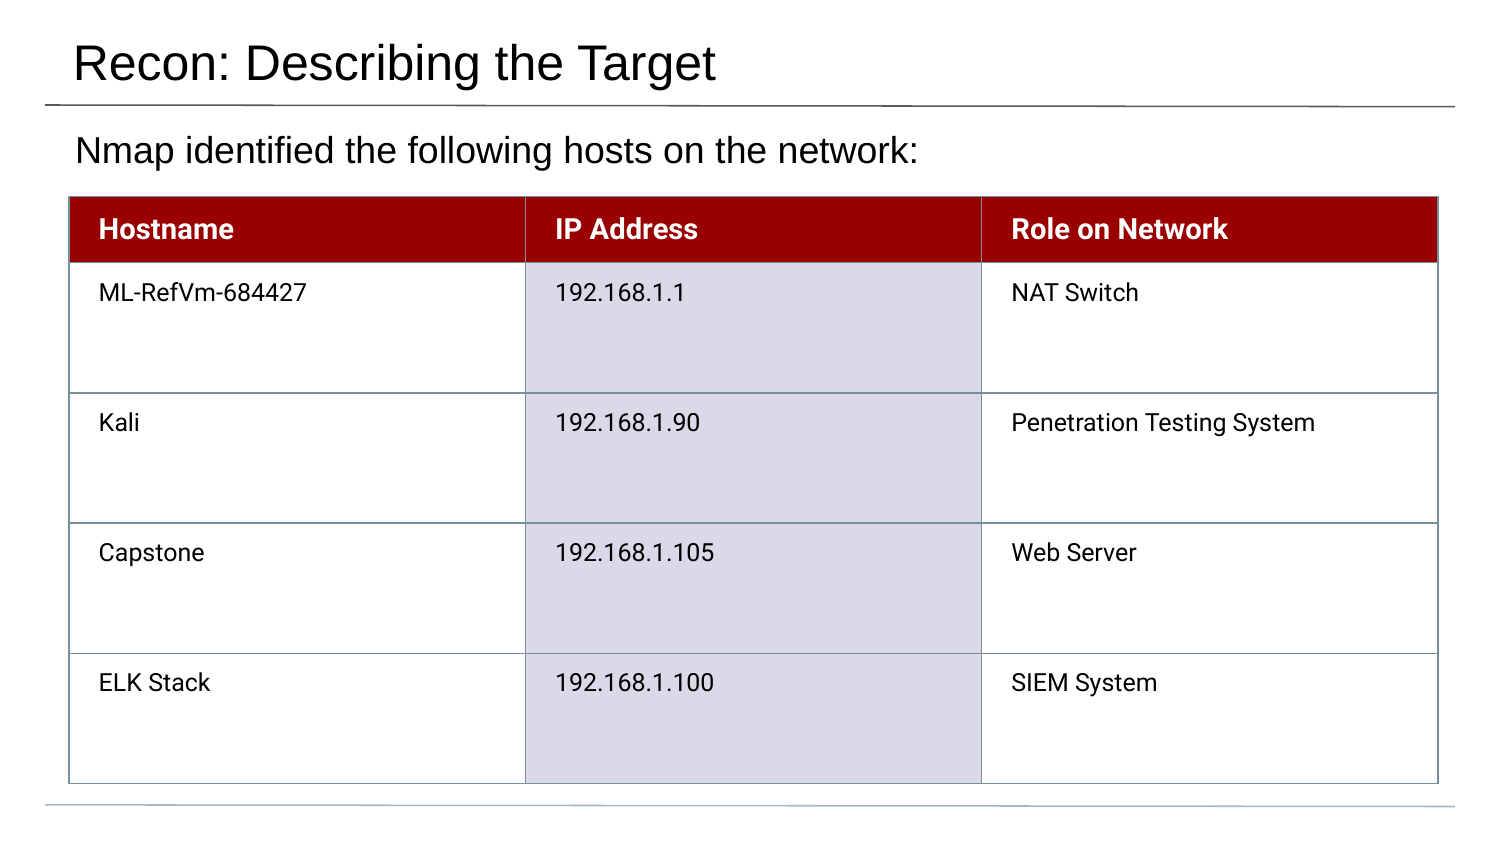

# Recon: Describing the Target
Nmap identified the following hosts on the network:
| Hostname | IP Address | Role on Network |
| --- | --- | --- |
| ML-RefVm-684427 | 192.168.1.1 | NAT Switch |
| Kali | 192.168.1.90 | Penetration Testing System |
| Capstone | 192.168.1.105 | Web Server |
| ELK Stack | 192.168.1.100 | SIEM System |